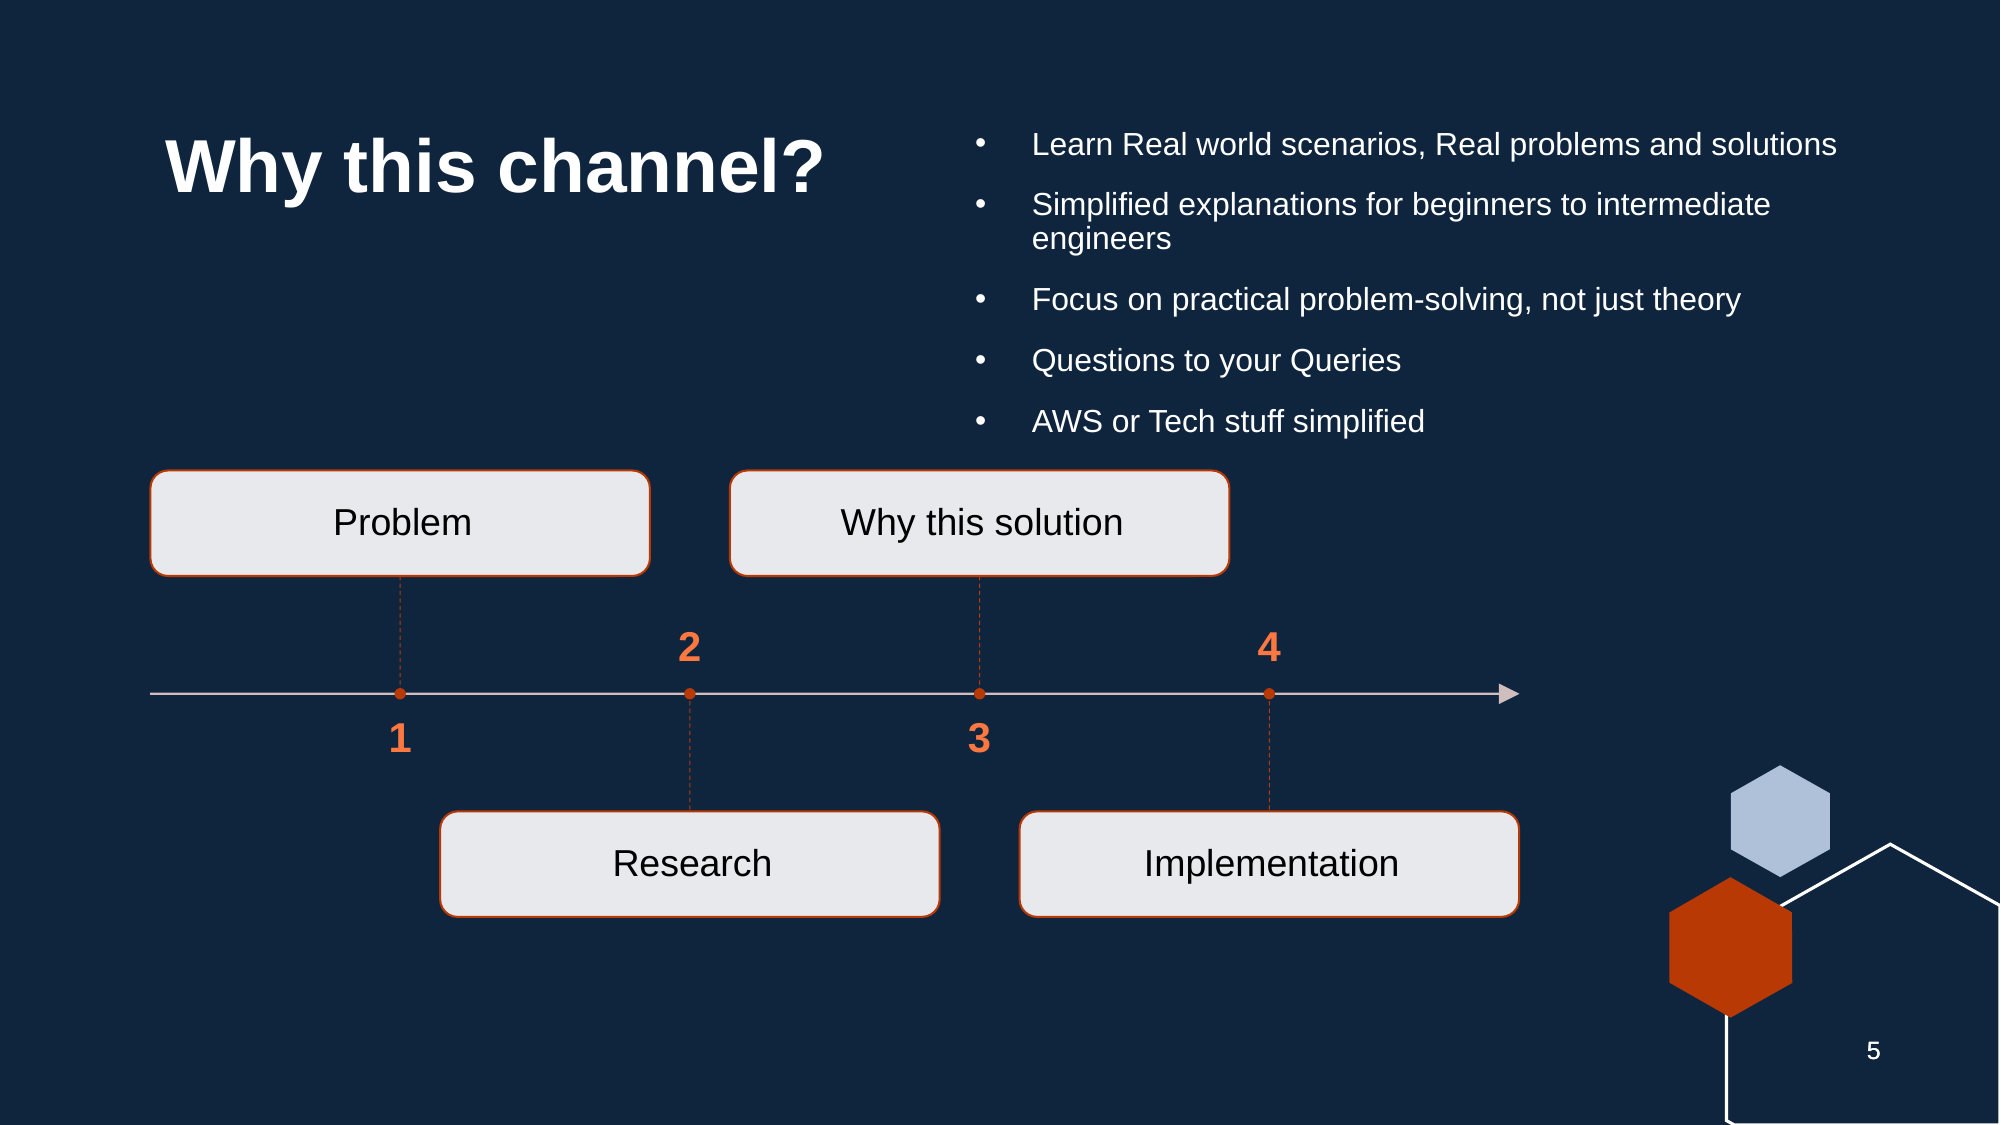

# Why this channel?
Learn Real world scenarios, Real problems and solutions
Simplified explanations for beginners to intermediate engineers
Focus on practical problem-solving, not just theory
Questions to your Queries
AWS or Tech stuff simplified
1
Problem
2
Research
3
Why this solution
4
Implementation
5
5